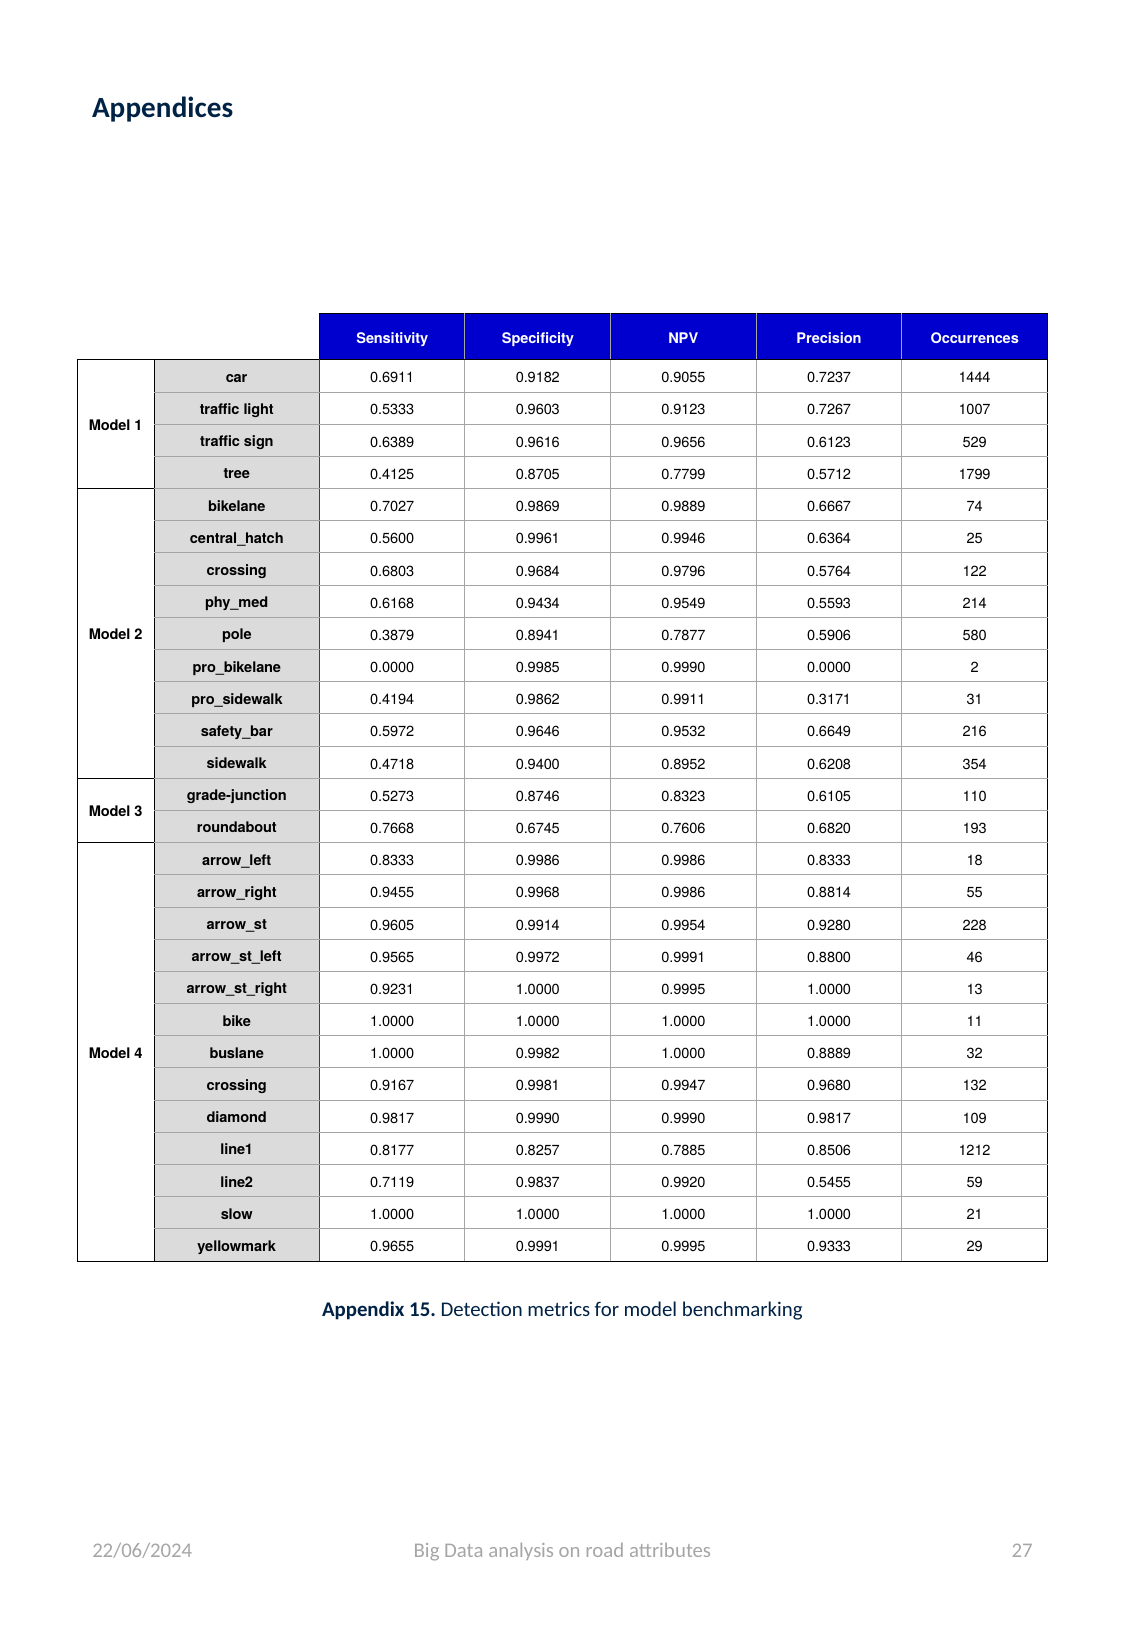

Appendices
|  |  | Sensitivity | Specificity | NPV | Precision | Occurrences |
| --- | --- | --- | --- | --- | --- | --- |
| Model 1 | car | 0.6911 | 0.9182 | 0.9055 | 0.7237 | 1444 |
|  | traffic light | 0.5333 | 0.9603 | 0.9123 | 0.7267 | 1007 |
|  | traffic sign | 0.6389 | 0.9616 | 0.9656 | 0.6123 | 529 |
|  | tree | 0.4125 | 0.8705 | 0.7799 | 0.5712 | 1799 |
| Model 2 | bikelane | 0.7027 | 0.9869 | 0.9889 | 0.6667 | 74 |
|  | central\_hatch | 0.5600 | 0.9961 | 0.9946 | 0.6364 | 25 |
|  | crossing | 0.6803 | 0.9684 | 0.9796 | 0.5764 | 122 |
|  | phy\_med | 0.6168 | 0.9434 | 0.9549 | 0.5593 | 214 |
|  | pole | 0.3879 | 0.8941 | 0.7877 | 0.5906 | 580 |
|  | pro\_bikelane | 0.0000 | 0.9985 | 0.9990 | 0.0000 | 2 |
|  | pro\_sidewalk | 0.4194 | 0.9862 | 0.9911 | 0.3171 | 31 |
|  | safety\_bar | 0.5972 | 0.9646 | 0.9532 | 0.6649 | 216 |
|  | sidewalk | 0.4718 | 0.9400 | 0.8952 | 0.6208 | 354 |
| Model 3 | grade-junction | 0.5273 | 0.8746 | 0.8323 | 0.6105 | 110 |
|  | roundabout | 0.7668 | 0.6745 | 0.7606 | 0.6820 | 193 |
| Model 4 | arrow\_left | 0.8333 | 0.9986 | 0.9986 | 0.8333 | 18 |
|  | arrow\_right | 0.9455 | 0.9968 | 0.9986 | 0.8814 | 55 |
|  | arrow\_st | 0.9605 | 0.9914 | 0.9954 | 0.9280 | 228 |
|  | arrow\_st\_left | 0.9565 | 0.9972 | 0.9991 | 0.8800 | 46 |
|  | arrow\_st\_right | 0.9231 | 1.0000 | 0.9995 | 1.0000 | 13 |
|  | bike | 1.0000 | 1.0000 | 1.0000 | 1.0000 | 11 |
|  | buslane | 1.0000 | 0.9982 | 1.0000 | 0.8889 | 32 |
|  | crossing | 0.9167 | 0.9981 | 0.9947 | 0.9680 | 132 |
|  | diamond | 0.9817 | 0.9990 | 0.9990 | 0.9817 | 109 |
|  | line1 | 0.8177 | 0.8257 | 0.7885 | 0.8506 | 1212 |
|  | line2 | 0.7119 | 0.9837 | 0.9920 | 0.5455 | 59 |
|  | slow | 1.0000 | 1.0000 | 1.0000 | 1.0000 | 21 |
|  | yellowmark | 0.9655 | 0.9991 | 0.9995 | 0.9333 | 29 |
Appendix 15. Detection metrics for model benchmarking
22/06/2024
Big Data analysis on road attributes
27